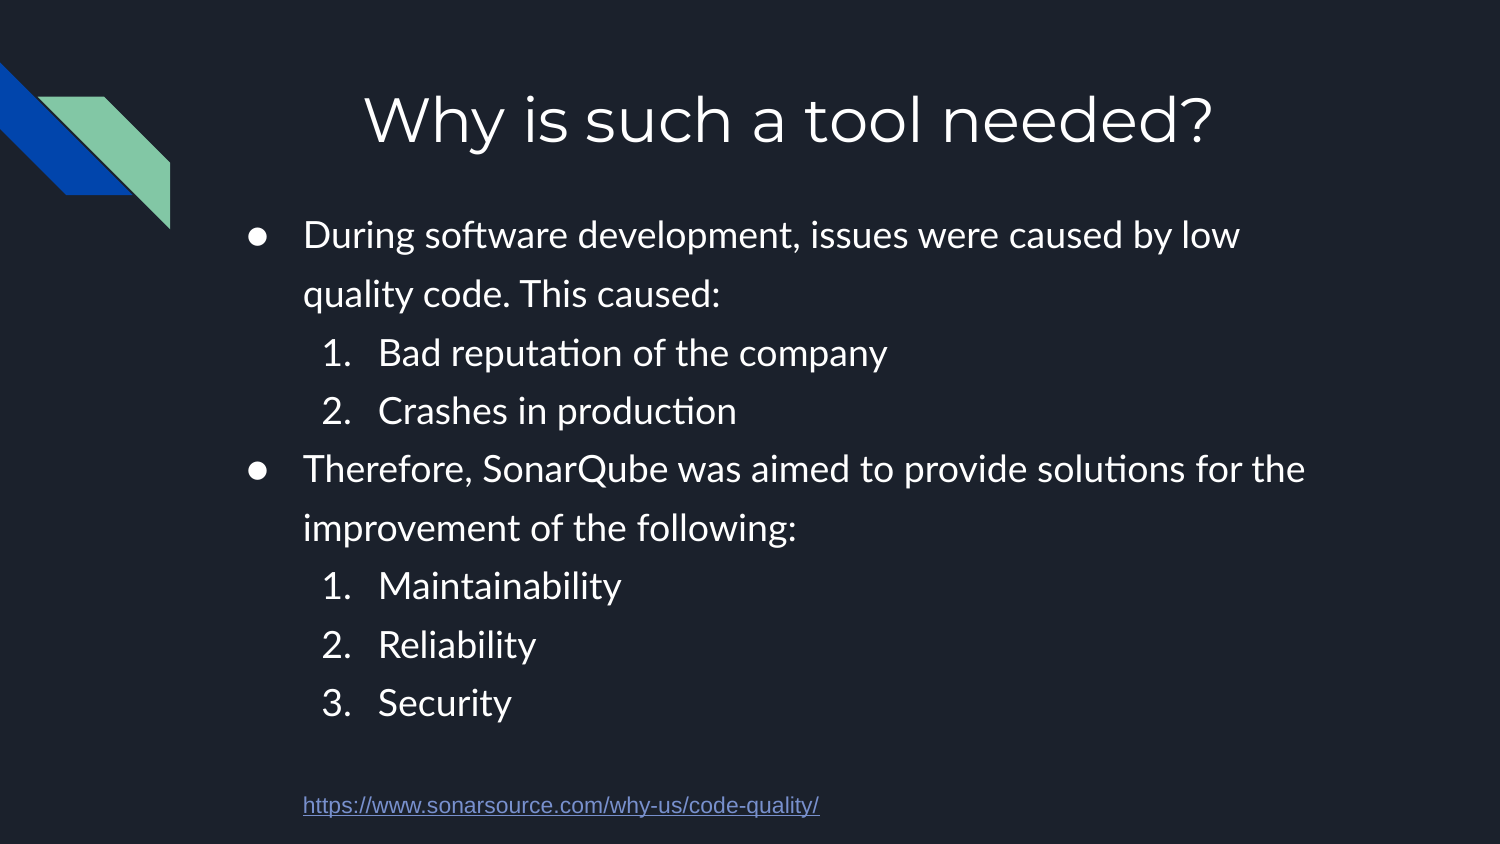

# Why is such a tool needed?
During software development, issues were caused by low quality code. This caused:
Bad reputation of the company
Crashes in production
Therefore, SonarQube was aimed to provide solutions for the improvement of the following:
Maintainability
Reliability
Security

https://www.sonarsource.com/why-us/code-quality/